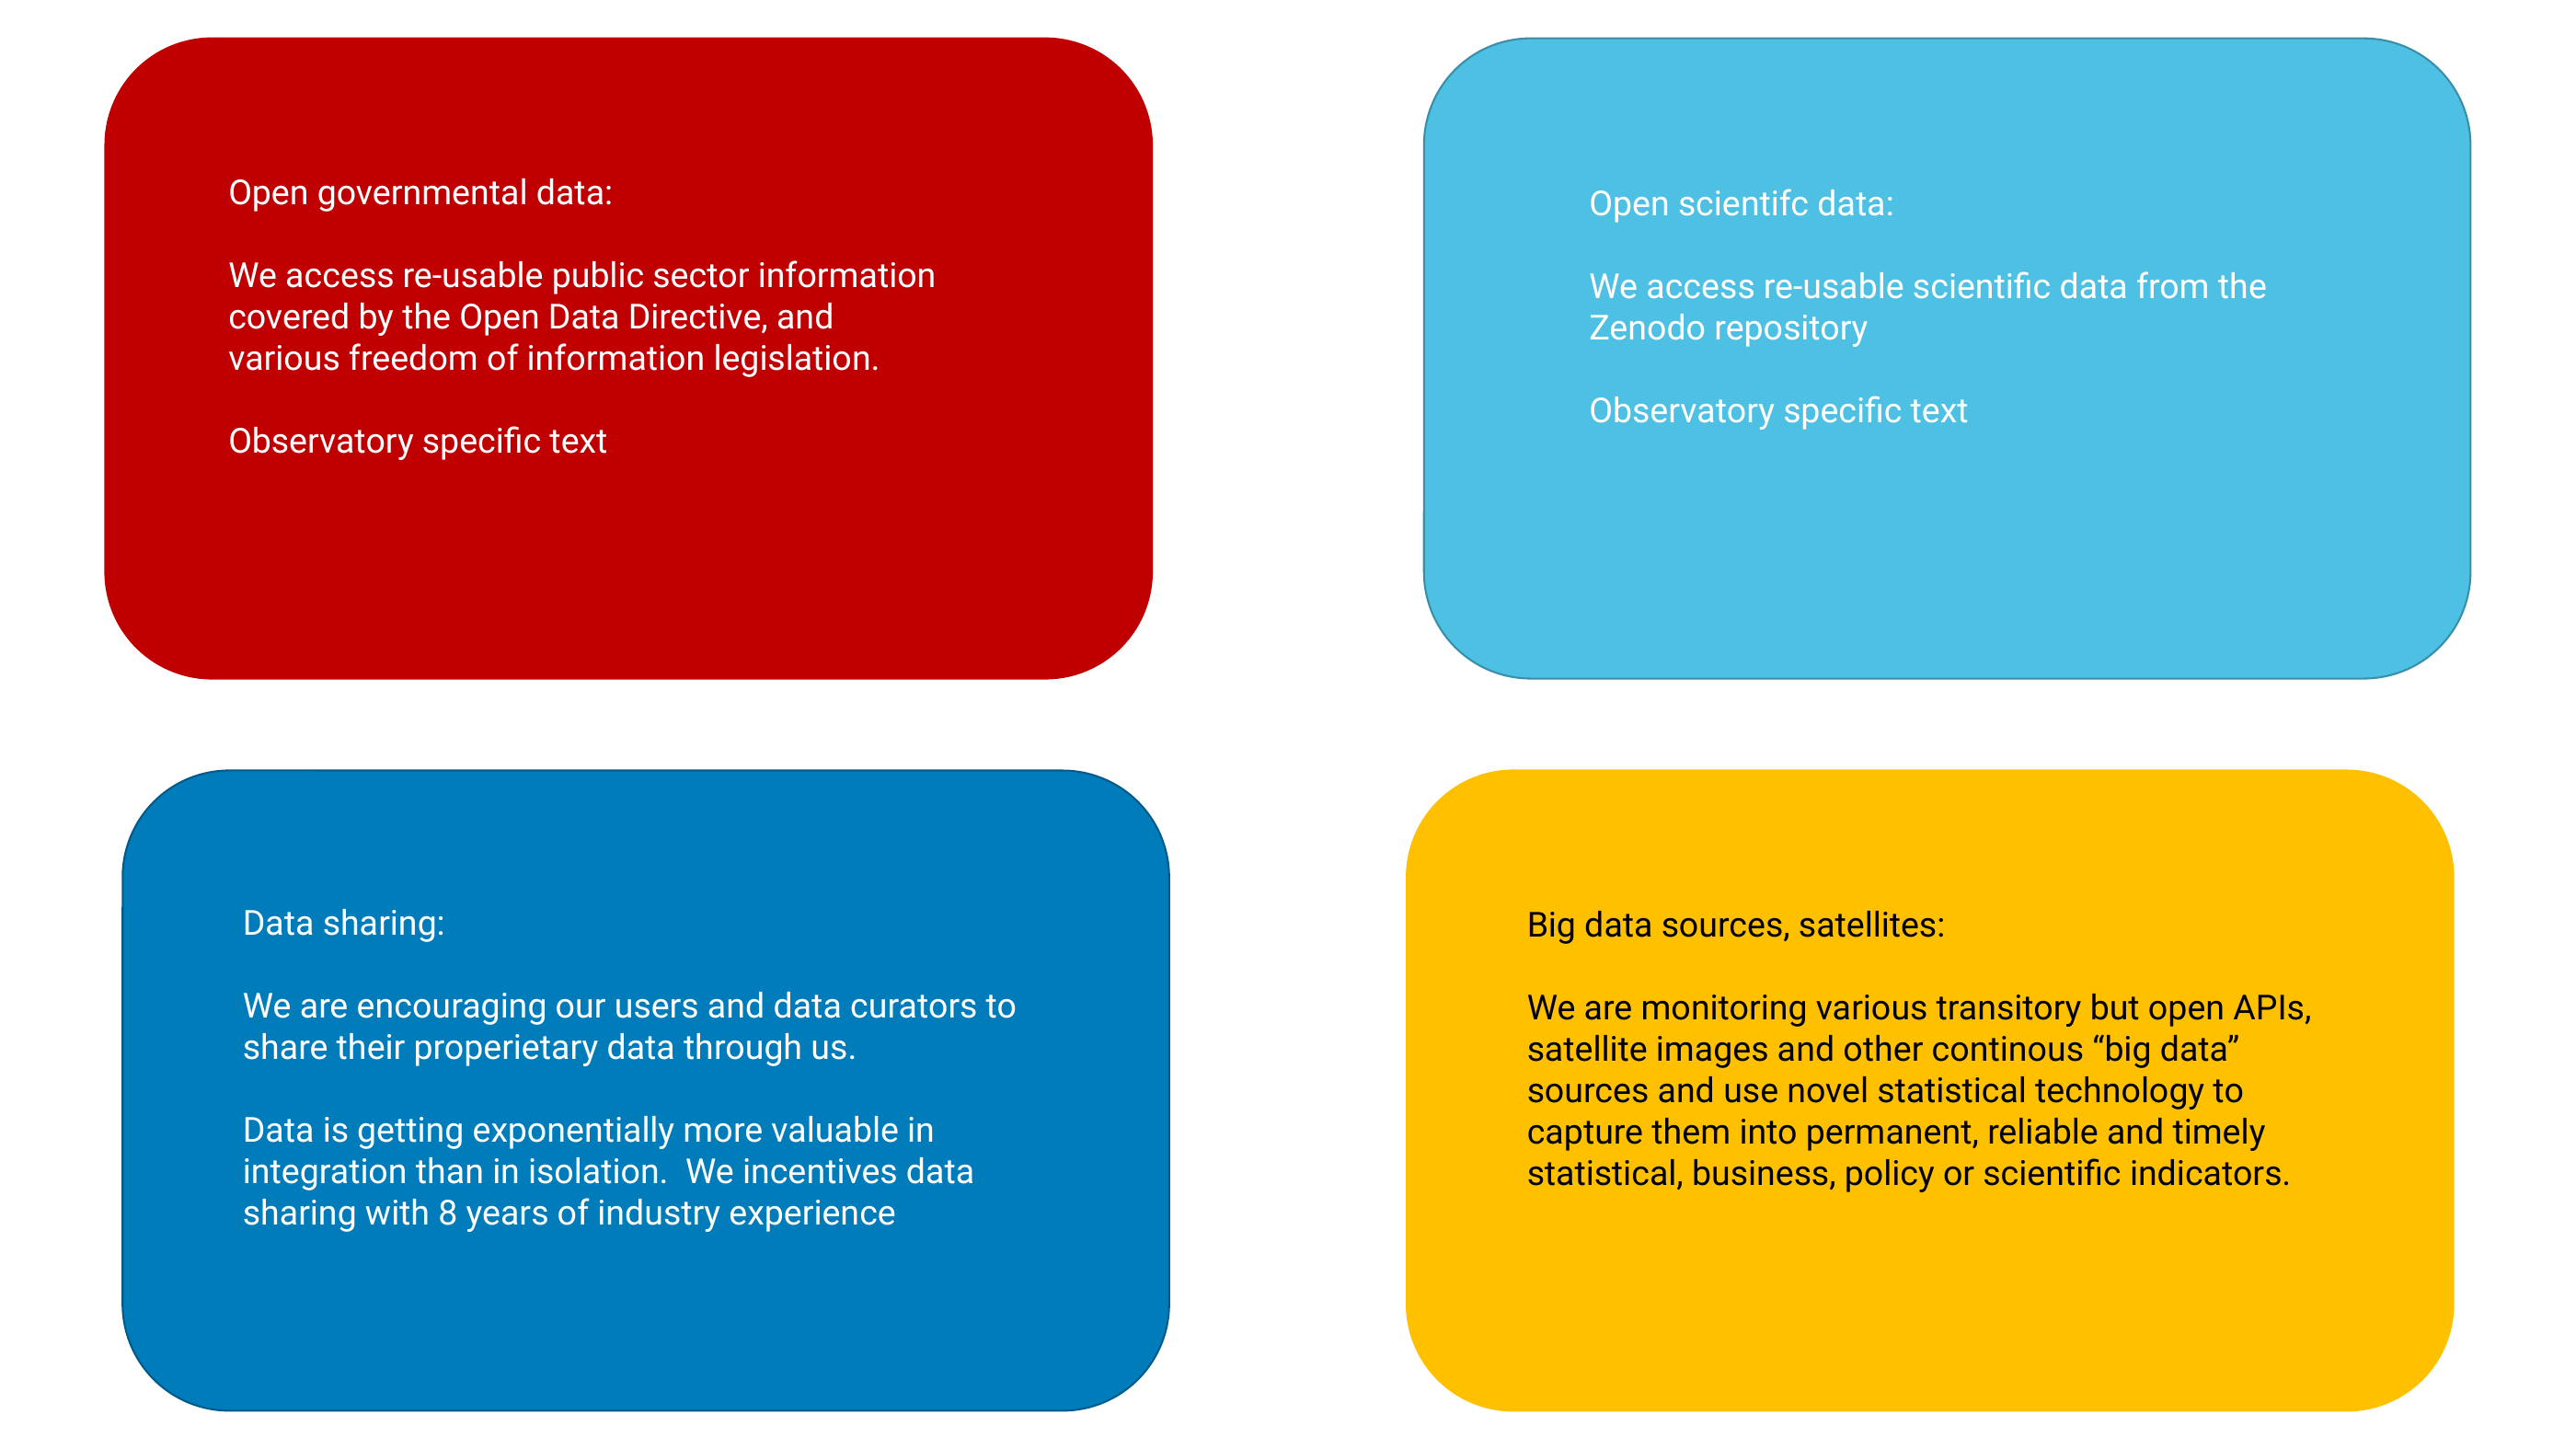

Open governmental data:
We access re-usable public sector information covered by the Open Data Directive, and various freedom of information legislation.

Observatory specific text
Open scientifc data:
We access re-usable scientific data from the Zenodo repository

Observatory specific text

Data sharing:
We are encouraging our users and data curators to share their properietary data through us.
Data is getting exponentially more valuable in integration than in isolation.  We incentives data sharing with 8 years of industry experience
Big data sources, satellites:
We are monitoring various transitory but open APIs, satellite images and other continous “big data” sources and use novel statistical technology to capture them into permanent, reliable and timely statistical, business, policy or scientific indicators.